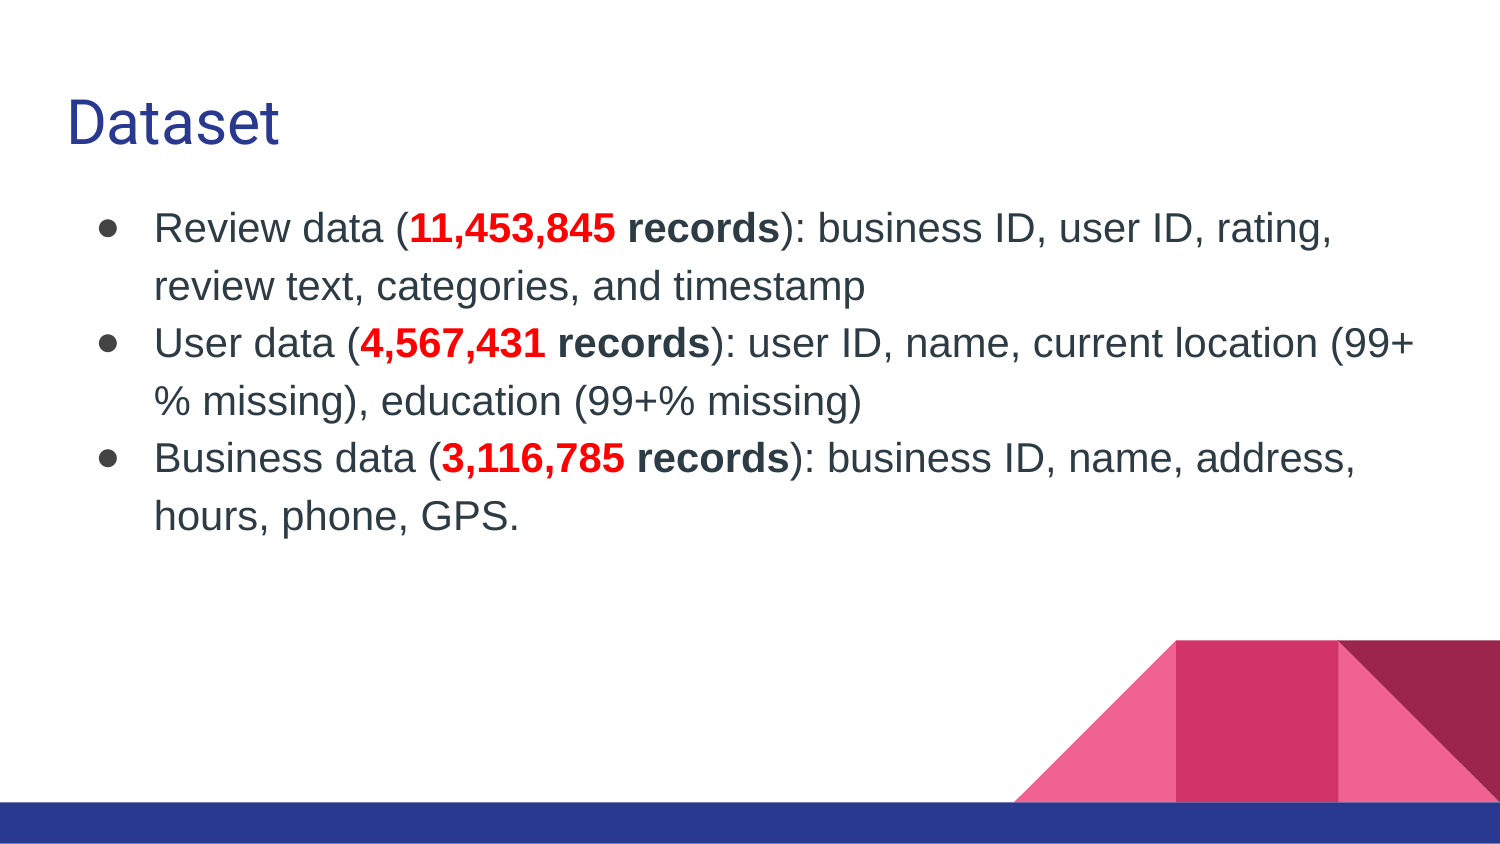

# Dataset
Review data (11,453,845 records): business ID, user ID, rating, review text, categories, and timestamp
User data (4,567,431 records): user ID, name, current location (99+% missing), education (99+% missing)
Business data (3,116,785 records): business ID, name, address, hours, phone, GPS.